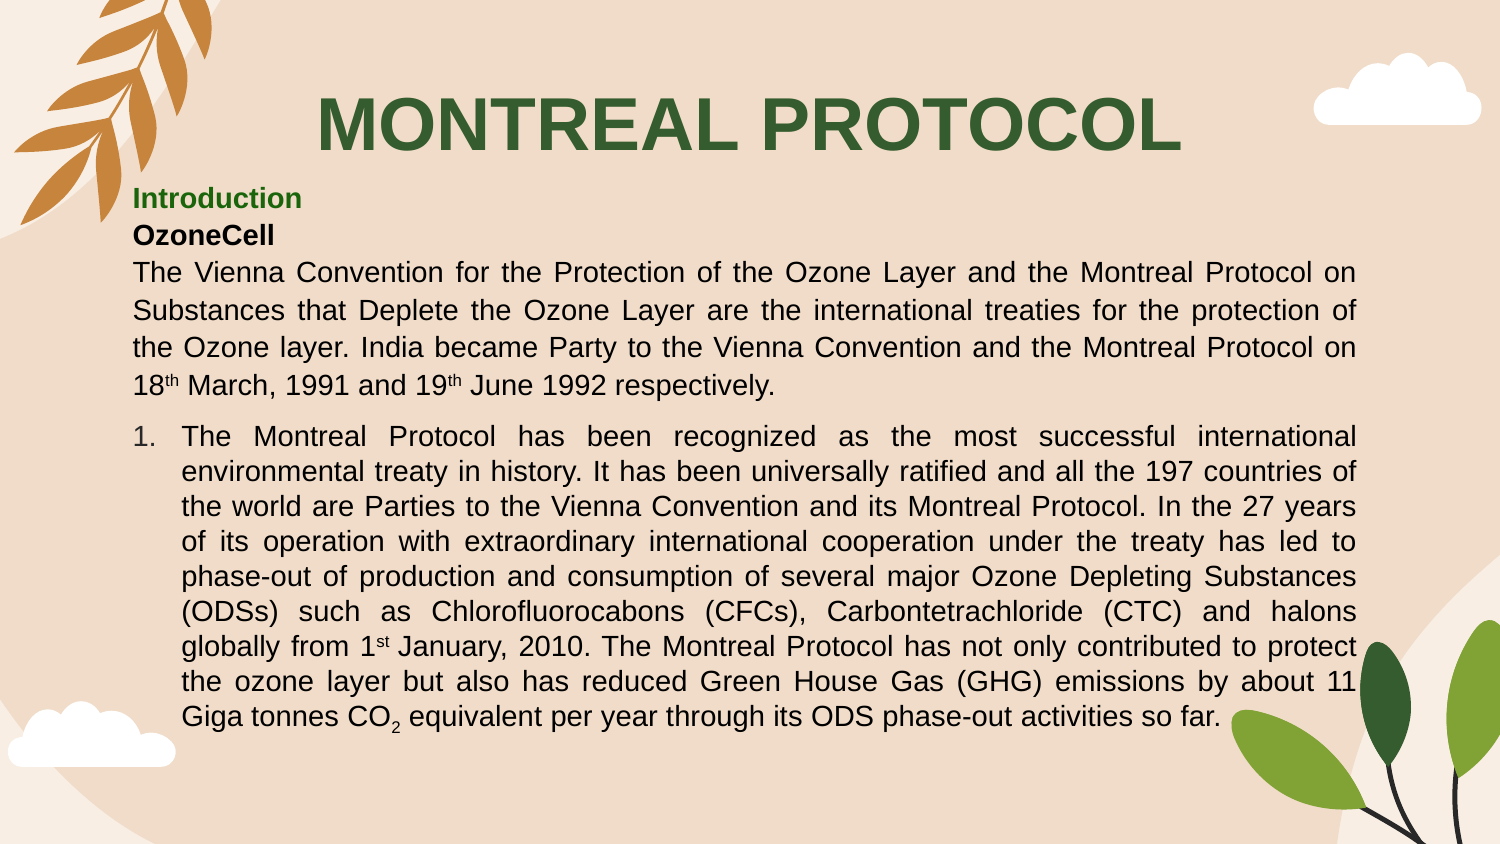

# MONTREAL PROTOCOL
Introduction
OzoneCell
The Vienna Convention for the Protection of the Ozone Layer and the Montreal Protocol on Substances that Deplete the Ozone Layer are the international treaties for the protection of the Ozone layer. India became Party to the Vienna Convention and the Montreal Protocol on 18th March, 1991 and 19th June 1992 respectively.
The Montreal Protocol has been recognized as the most successful international environmental treaty in history. It has been universally ratified and all the 197 countries of the world are Parties to the Vienna Convention and its Montreal Protocol. In the 27 years of its operation with extraordinary international cooperation under the treaty has led to phase-out of production and consumption of several major Ozone Depleting Substances (ODSs) such as Chlorofluorocabons (CFCs), Carbontetrachloride (CTC) and halons globally from 1st January, 2010. The Montreal Protocol has not only contributed to protect the ozone layer but also has reduced Green House Gas (GHG) emissions by about 11 Giga tonnes CO2 equivalent per year through its ODS phase-out activities so far.